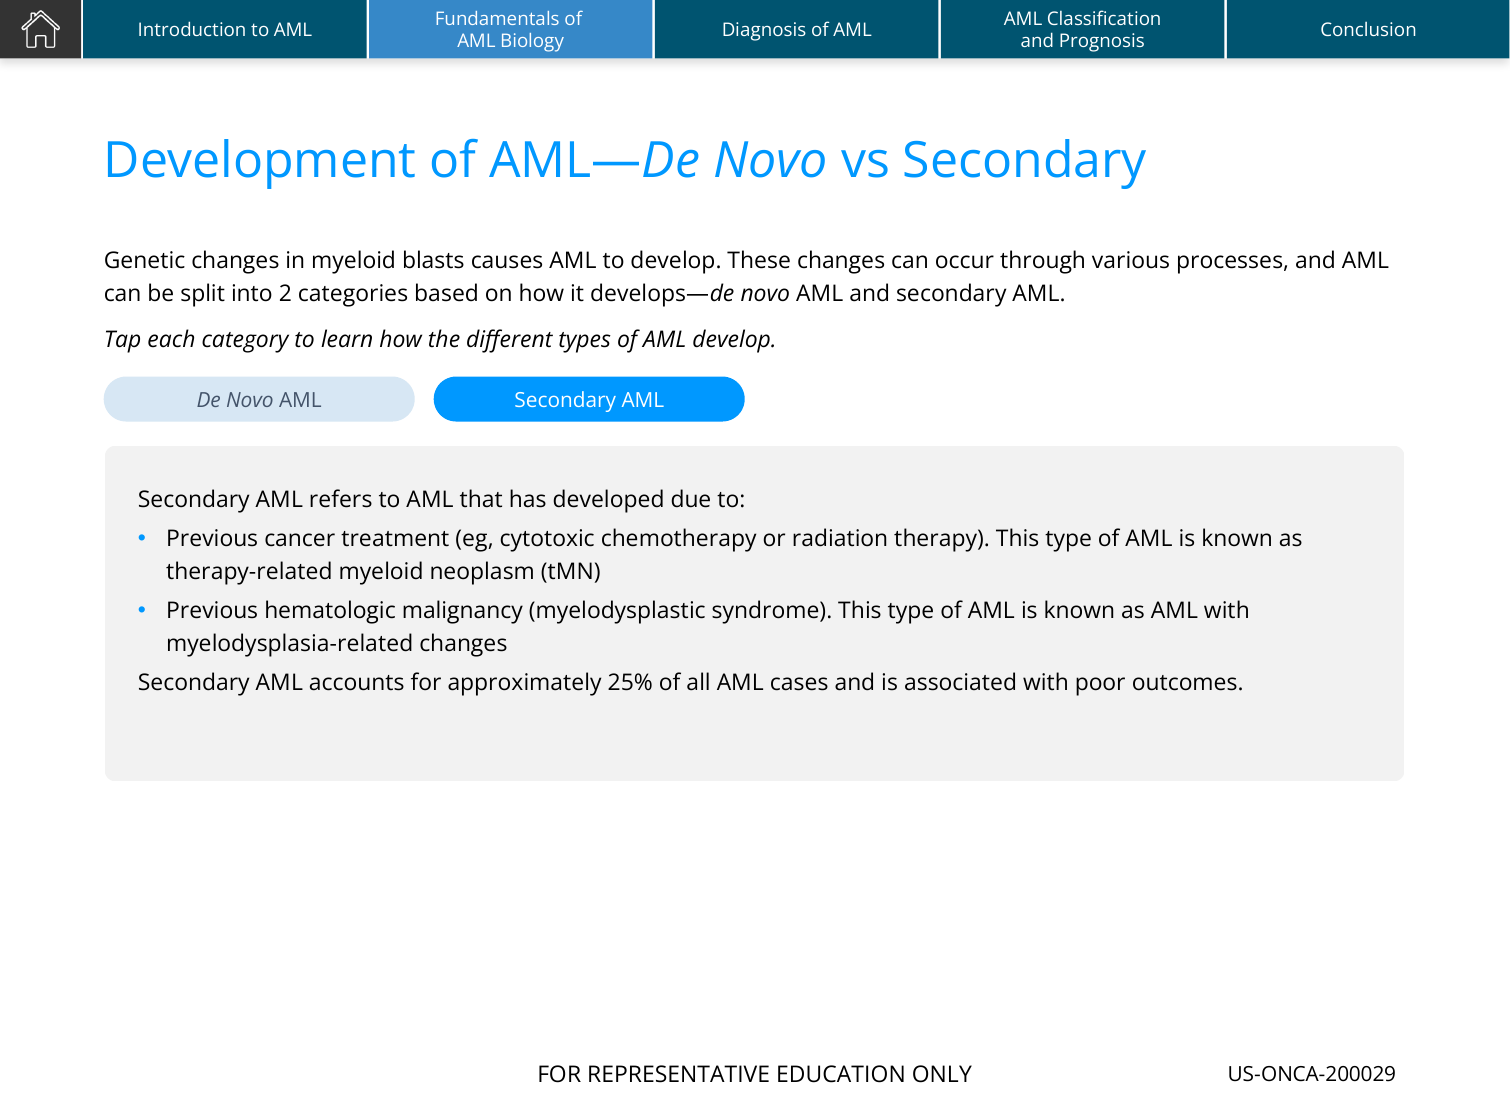

# Development of AML—De Novo vs Secondary
Genetic changes in myeloid blasts causes AML to develop. These changes can occur through various processes, and AML can be split into 2 categories based on how it develops—de novo AML and secondary AML.
Tap each category to learn how the different types of AML develop.
De Novo AML
Secondary AML
Secondary AML refers to AML that has developed due to:
Previous cancer treatment (eg, cytotoxic chemotherapy or radiation therapy). This type of AML is known as
therapy-related myeloid neoplasm (tMN)
Previous hematologic malignancy (myelodysplastic syndrome). This type of AML is known as AML with
myelodysplasia-related changes
Secondary AML accounts for approximately 25% of all AML cases and is associated with poor outcomes.